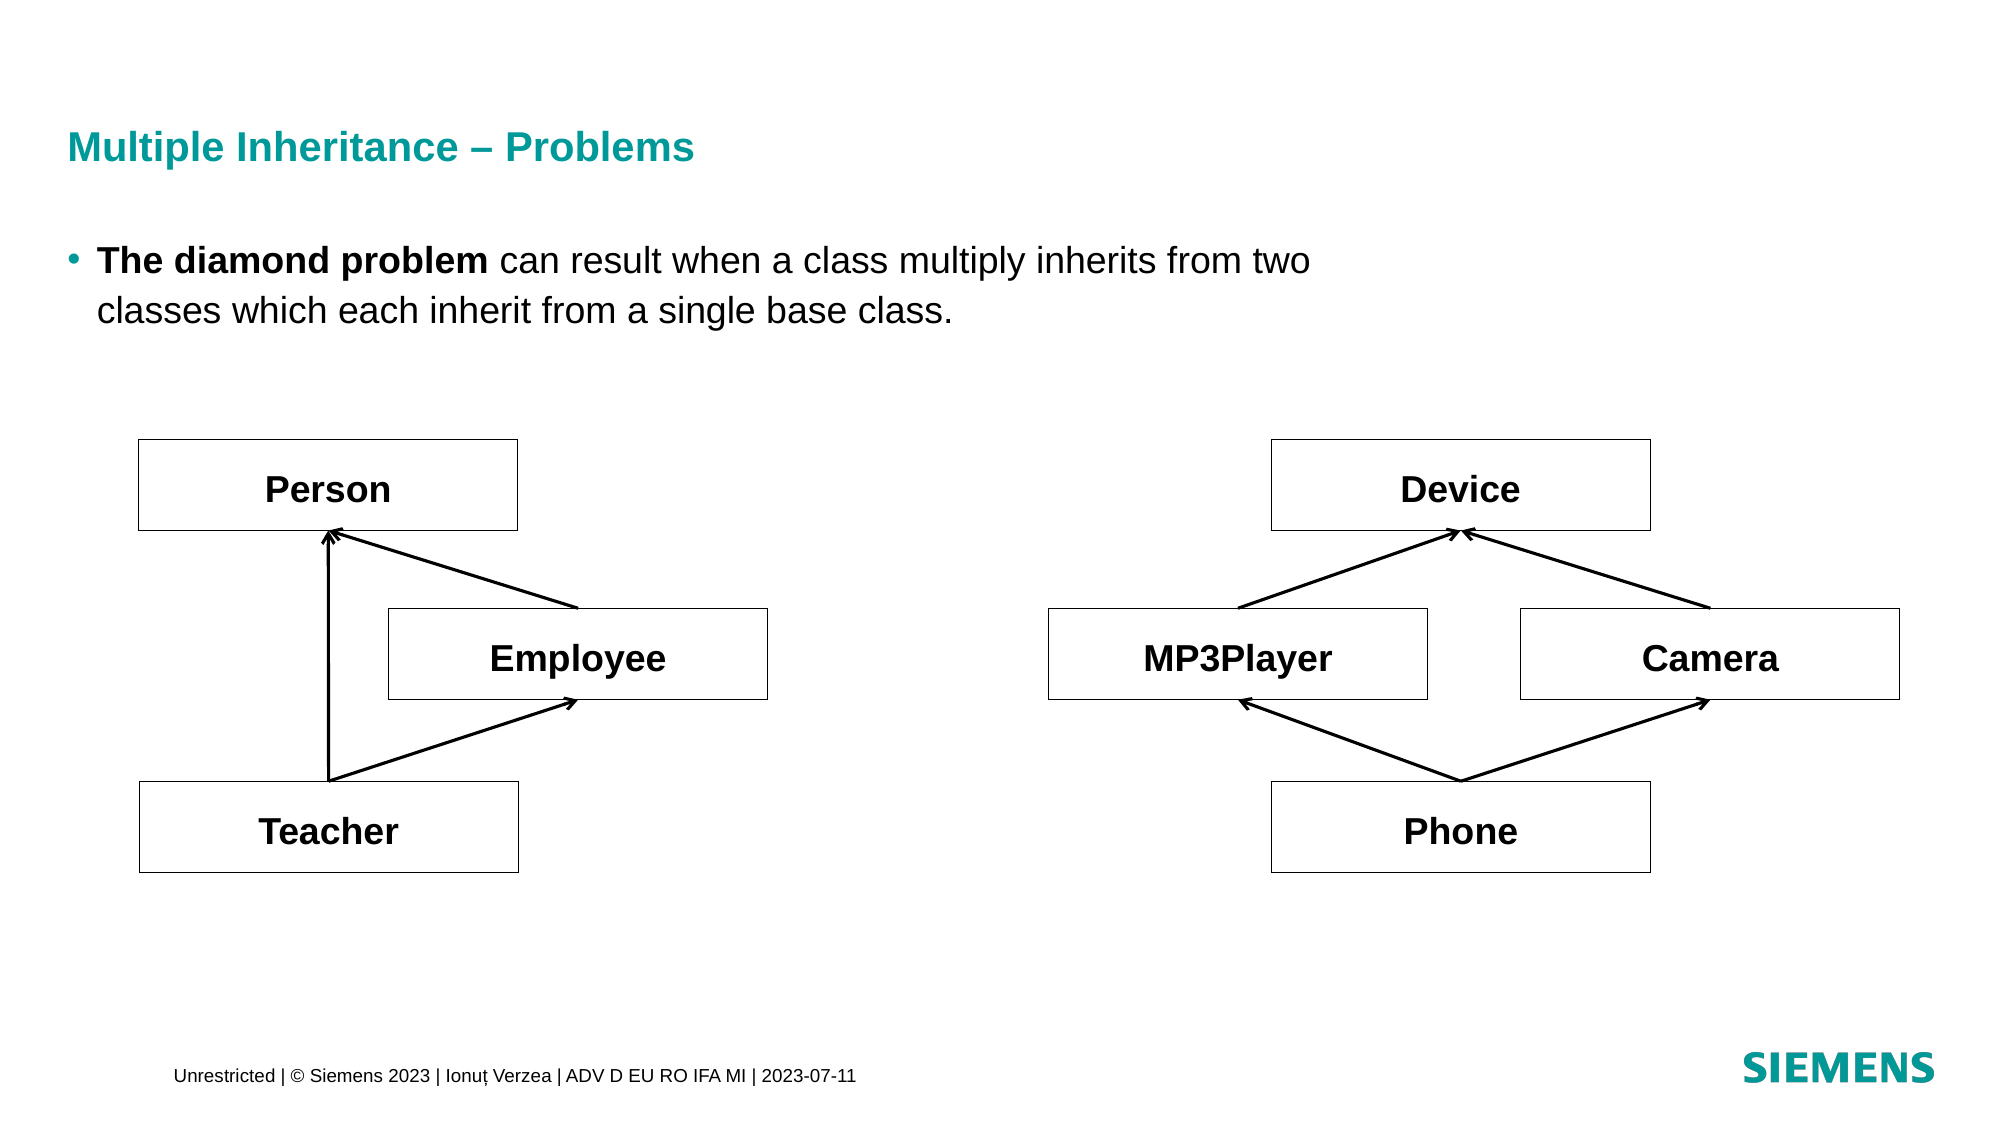

# Multiple Inheritance – Problems
The diamond problem can result when a class multiply inherits from two classes which each inherit from a single base class.
Device
Person
MP3Player
Camera
Employee
Phone
Teacher
Unrestricted | © Siemens 2023 | Ionuț Verzea | ADV D EU RO IFA MI | 2023-07-11